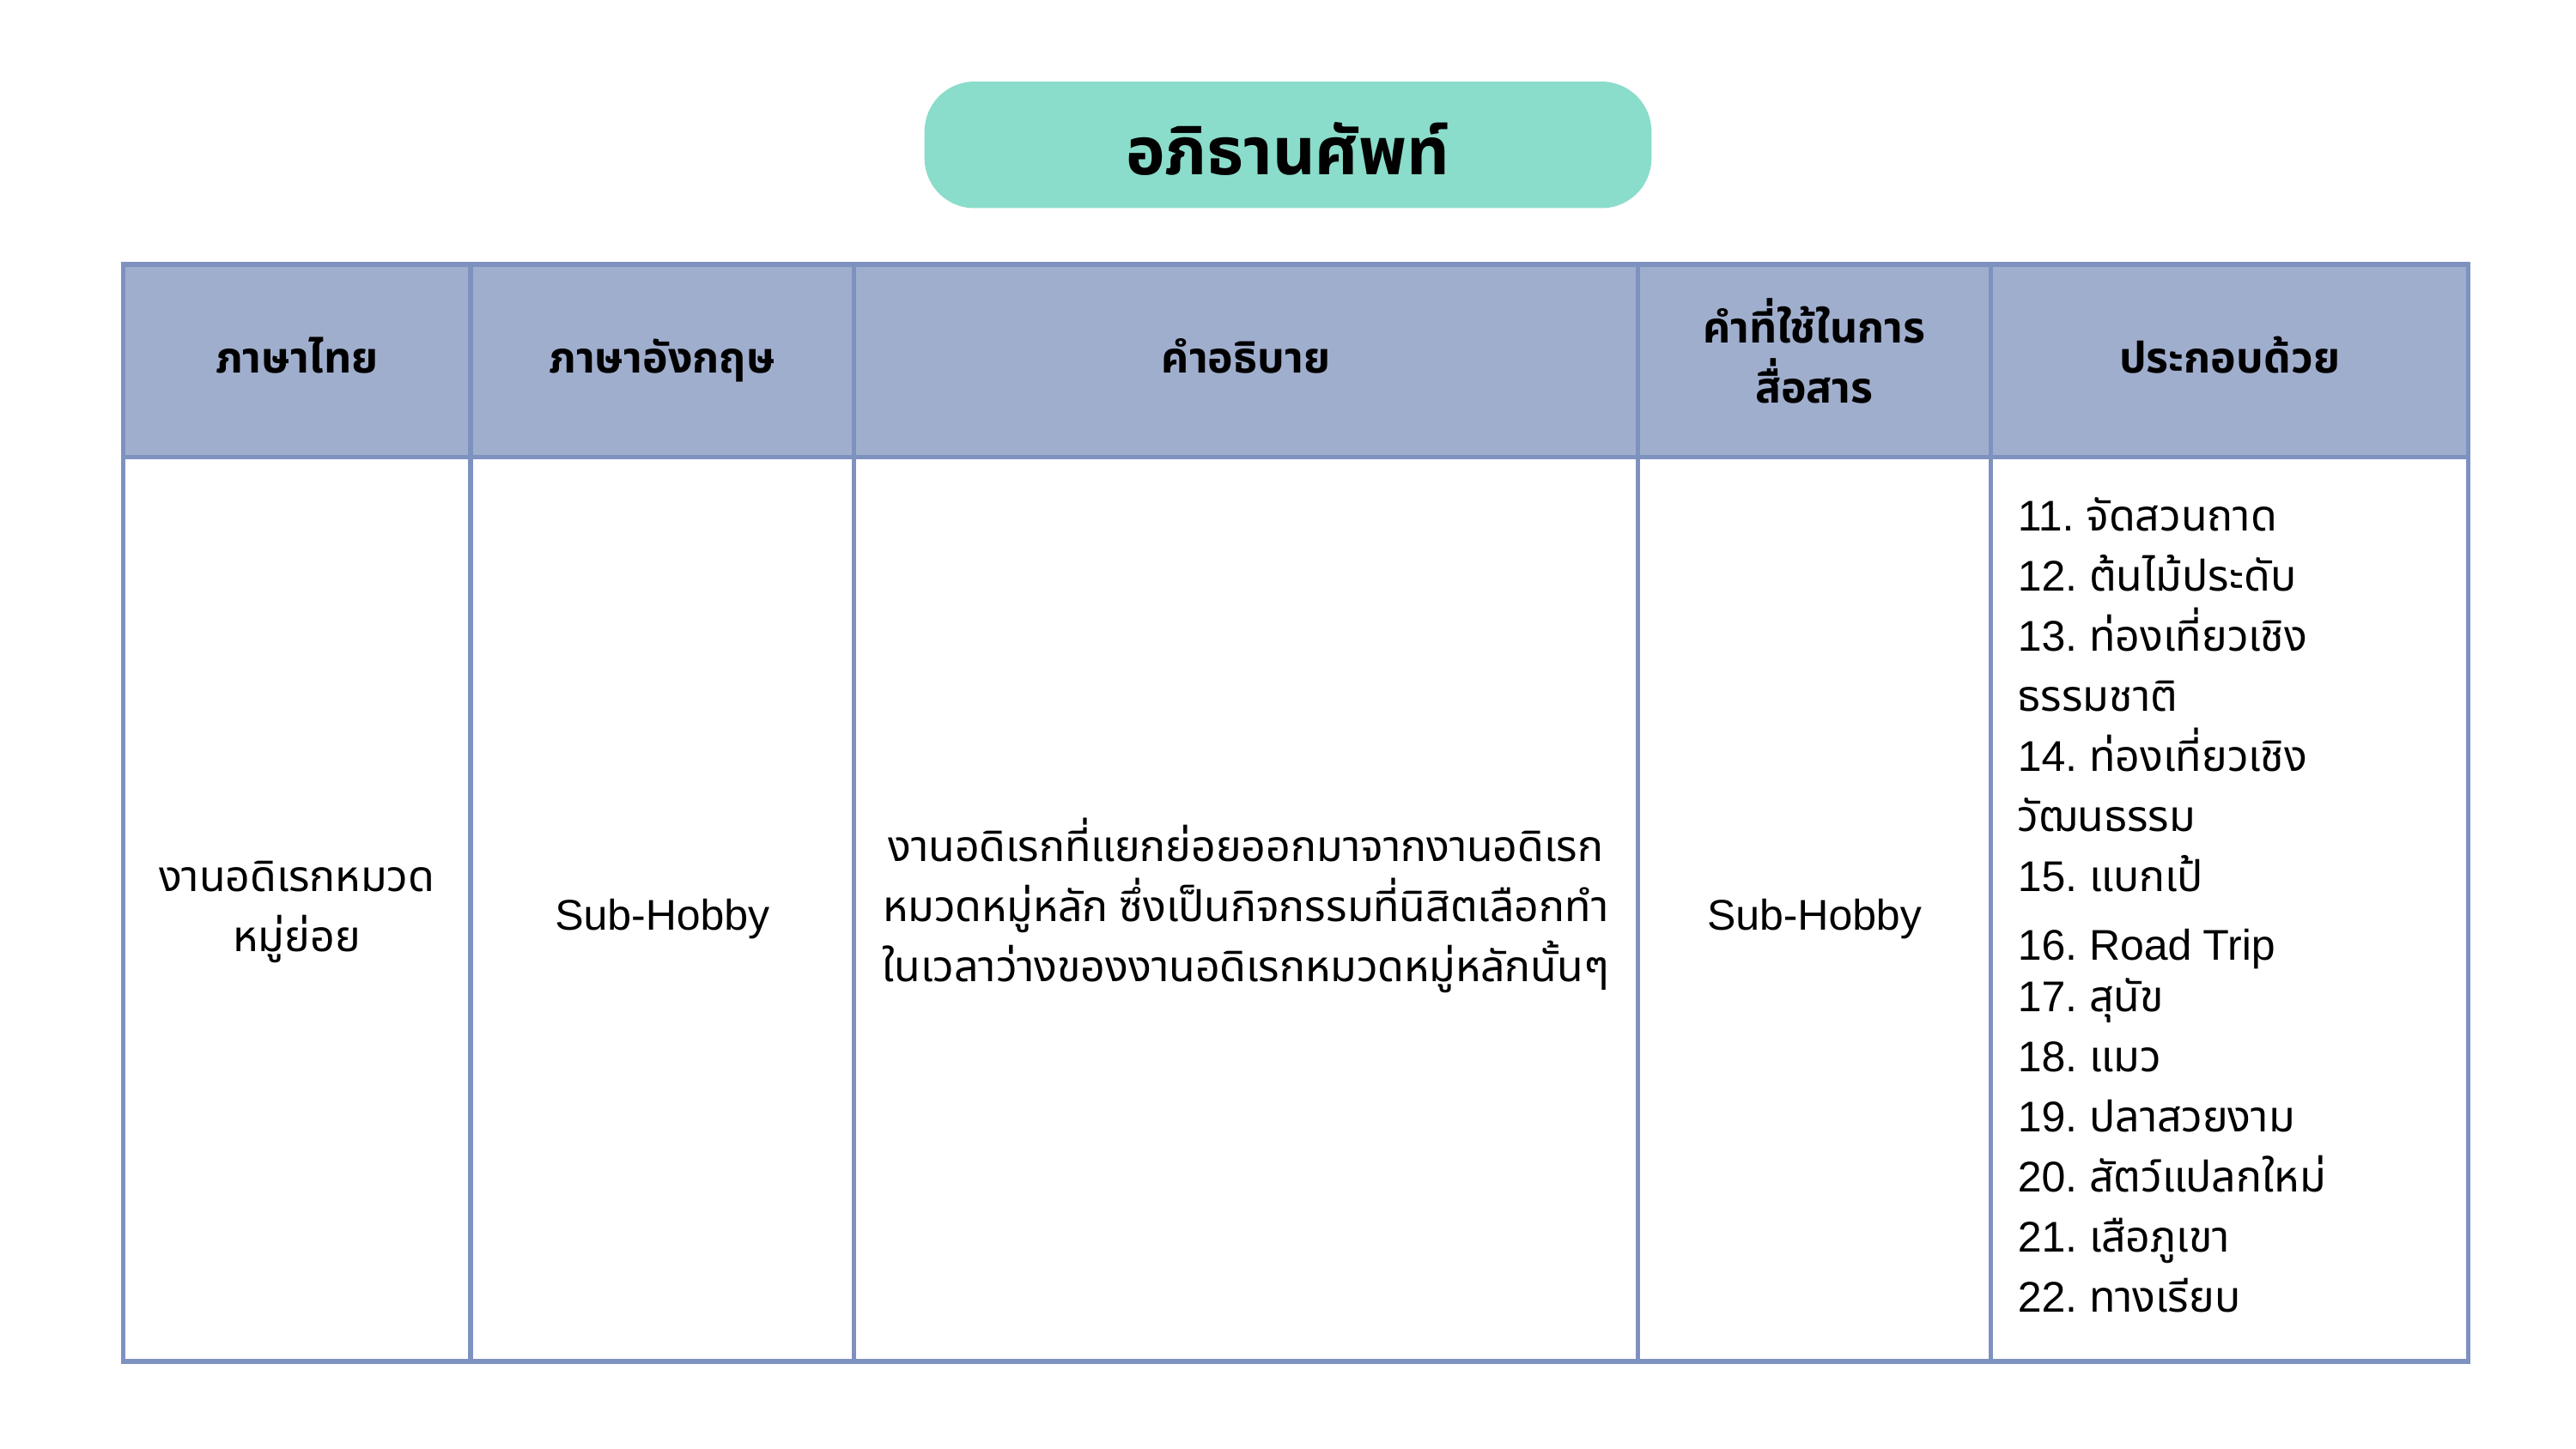

อภิธานศัพท์
| ภาษาไทย | ภาษาอังกฤษ | คำอธิบาย | คำที่ใช้ในการสื่อสาร | ประกอบด้วย |
| --- | --- | --- | --- | --- |
| งานอดิเรกหมวดหมู่ย่อย | Sub-Hobby | งานอดิเรกที่แยกย่อยออกมาจากงานอดิเรกหมวดหมู่หลัก ซึ่งเป็นกิจกรรมที่นิสิตเลือกทำในเวลาว่างของงานอดิเรกหมวดหมู่หลักนั้นๆ | Sub-Hobby | 11. จัดสวนถาด 12. ต้นไม้ประดับ 13. ท่องเที่ยวเชิง ธรรมชาติ 14. ท่องเที่ยวเชิง วัฒนธรรม 15. แบกเป้ 16. Road Trip 17. สุนัข 18. แมว 19. ปลาสวยงาม 20. สัตว์แปลกใหม่ 21. เสือภูเขา 22. ทางเรียบ |